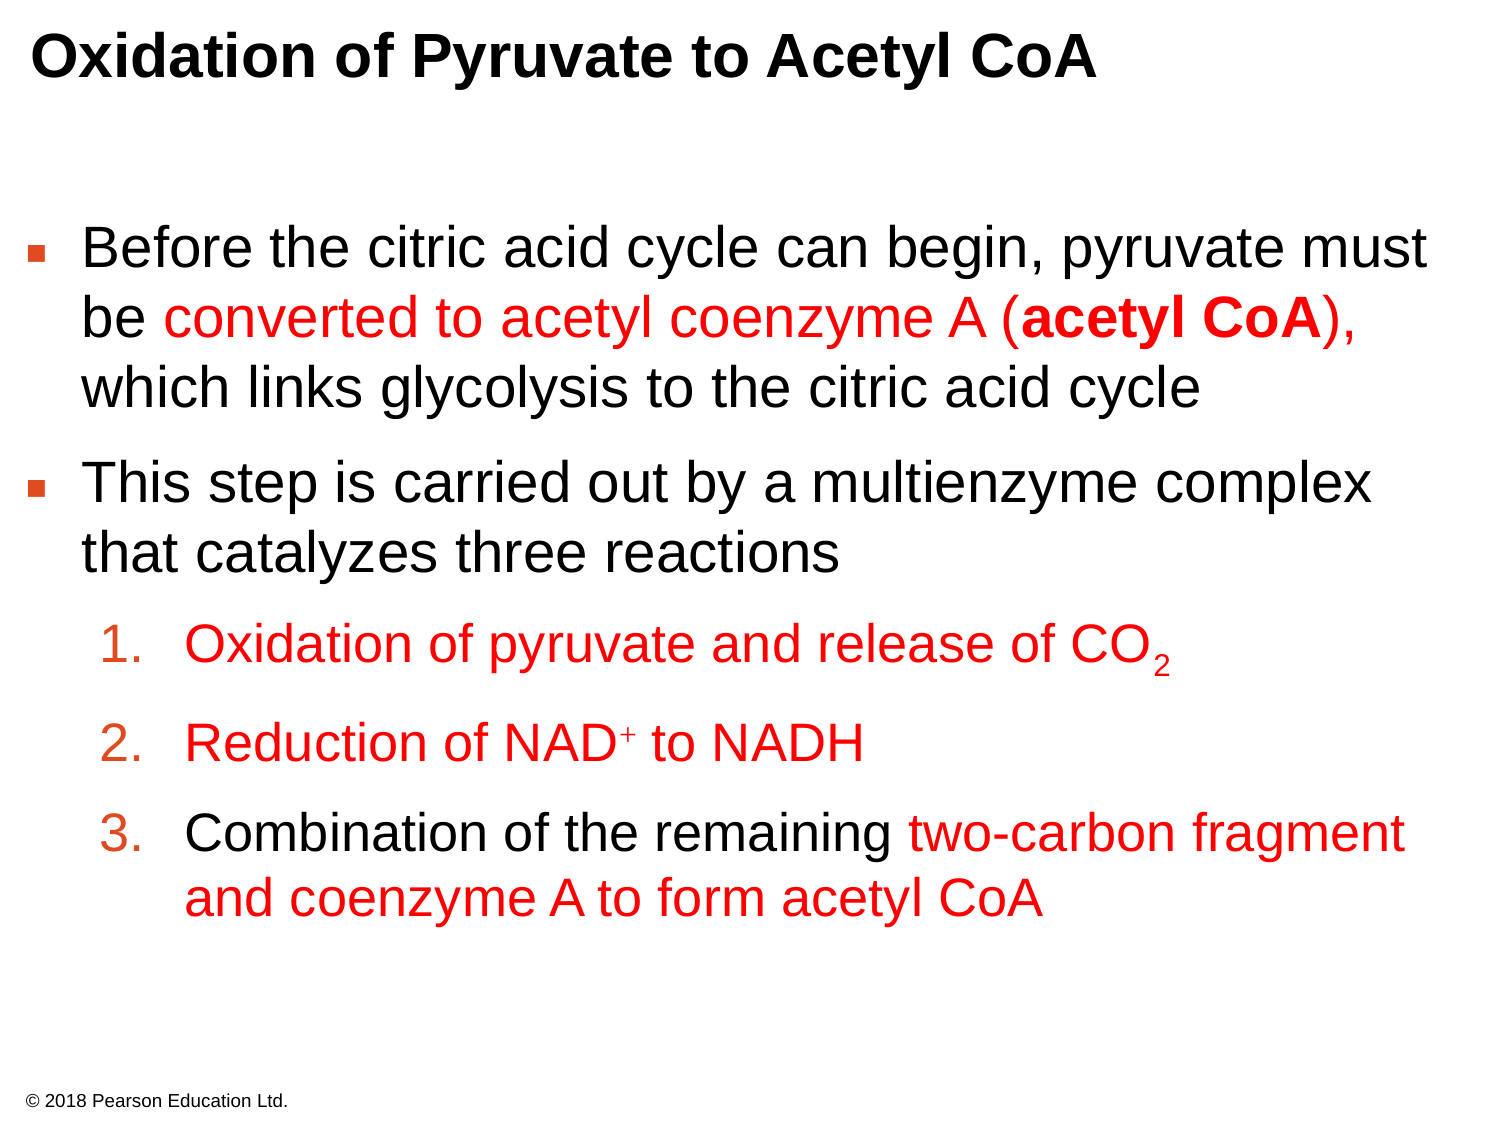

# Oxidation of Pyruvate to Acetyl CoA
Before the citric acid cycle can begin, pyruvate must be converted to acetyl coenzyme A (acetyl CoA), which links glycolysis to the citric acid cycle
This step is carried out by a multienzyme complex that catalyzes three reactions
Oxidation of pyruvate and release of CO2
Reduction of NAD+ to NADH
Combination of the remaining two-carbon fragment and coenzyme A to form acetyl CoA

© 2018 Pearson Education Ltd.